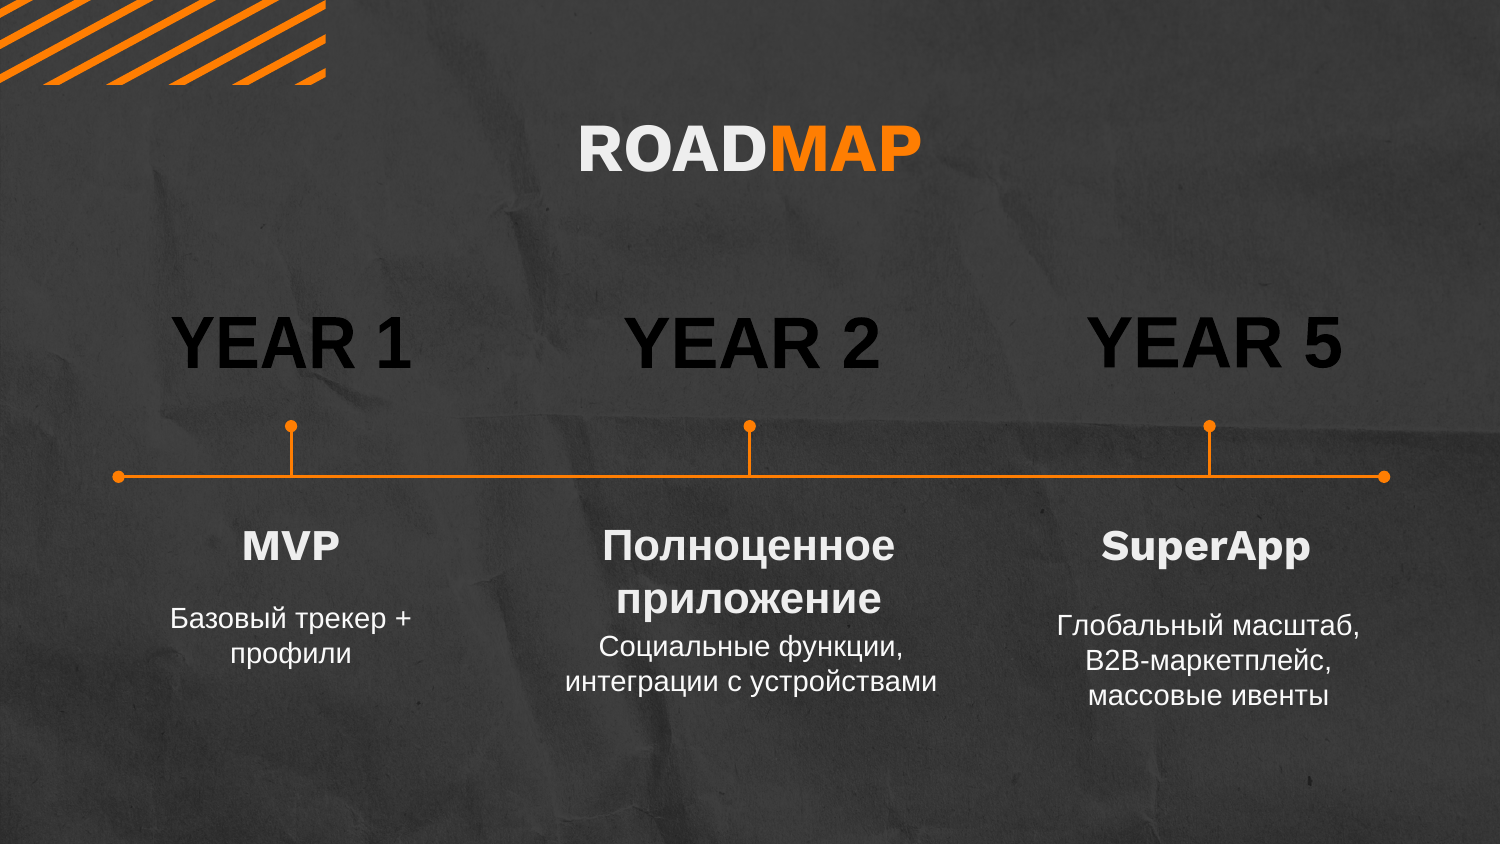

# ROADMAP
YEAR 1
YEAR 2
YEAR 5
MVP
Полноценное приложение
SuperApp
Базовый трекер + профили
Глобальный масштаб, B2B-маркетплейс, массовые ивенты
Социальные функции, интеграции с устройствами